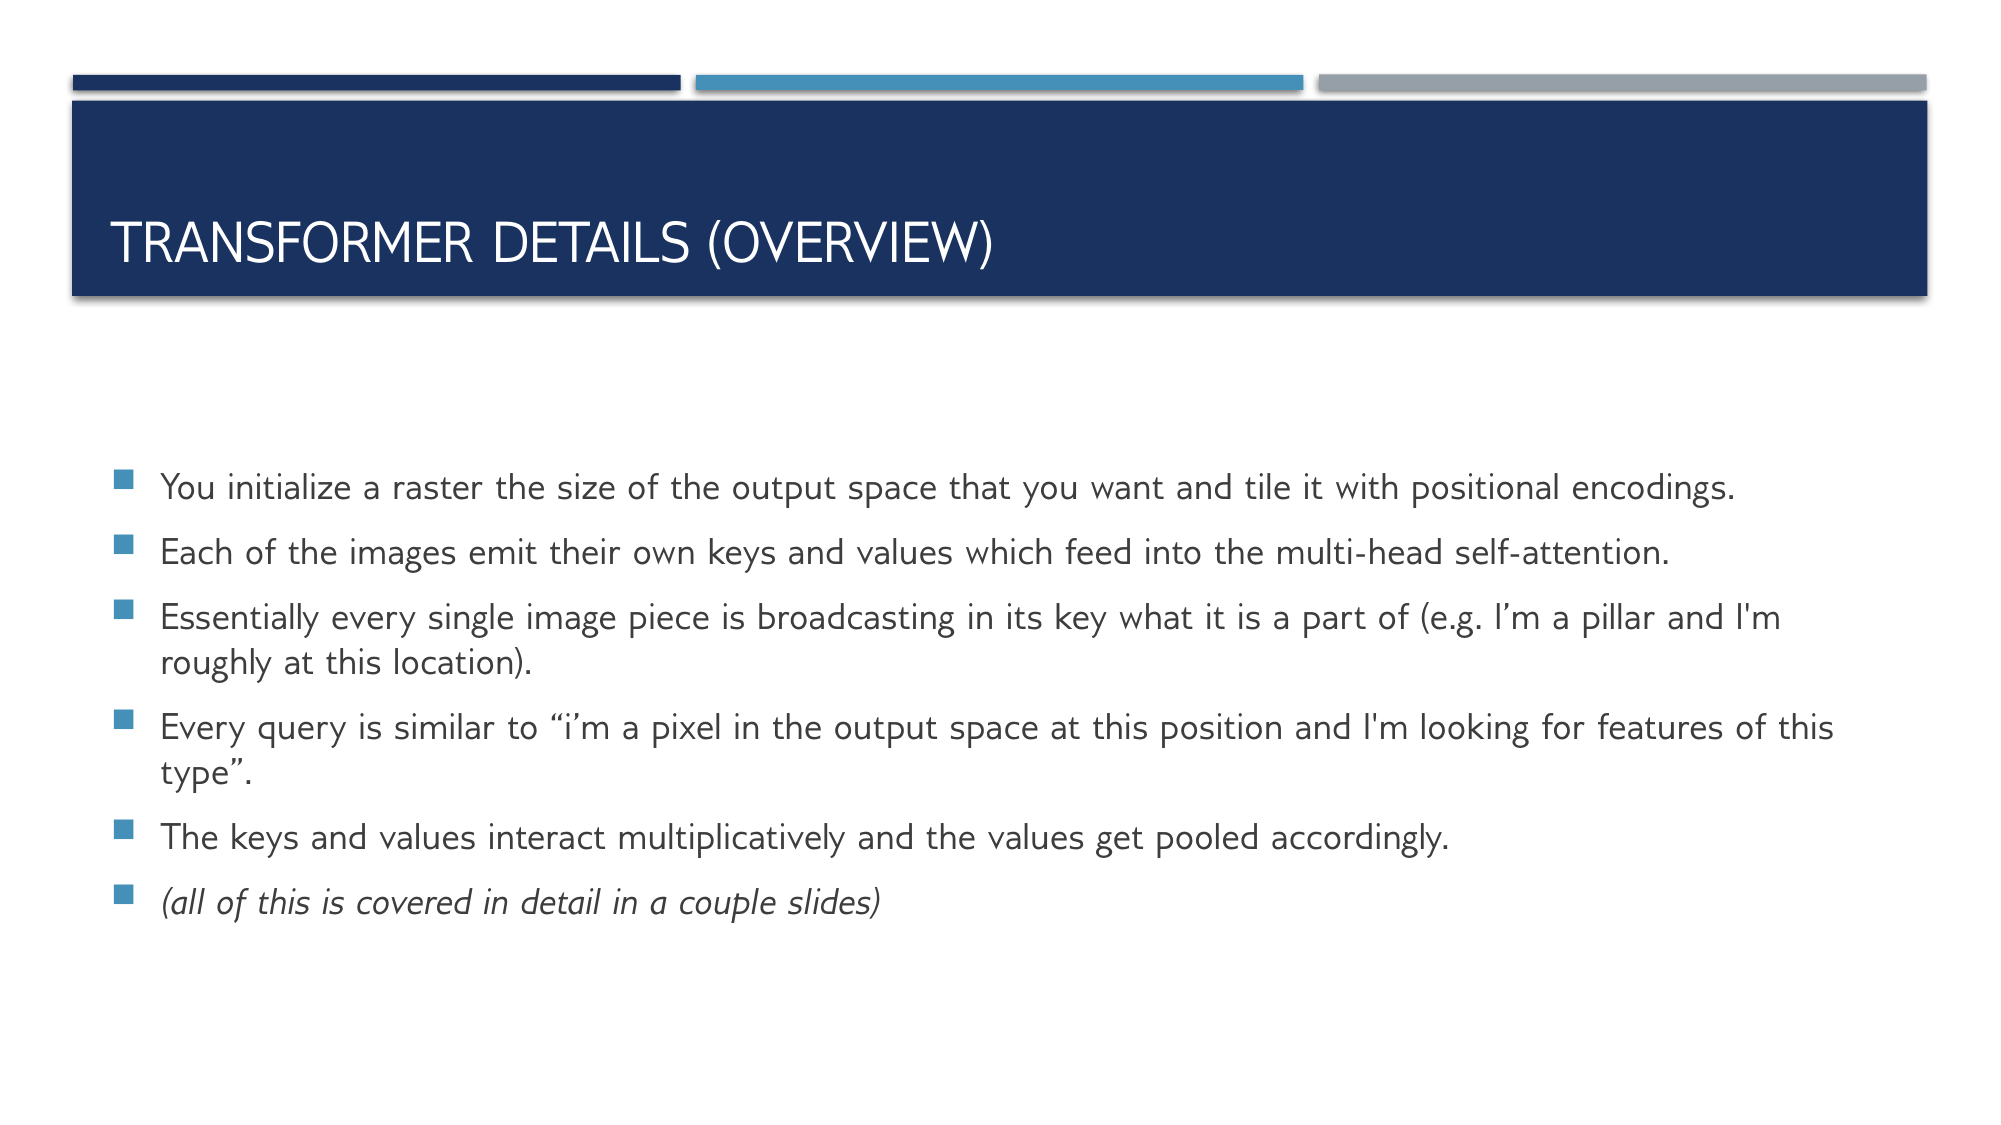

# Transformer details (overview)

You initialize a raster the size of the output space that you want and tile it with positional encodings.
Each of the images emit their own keys and values which feed into the multi-head self-attention.
Essentially every single image piece is broadcasting in its key what it is a part of (e.g. I’m a pillar and I'm roughly at this location).
Every query is similar to “i’m a pixel in the output space at this position and I'm looking for features of this type”.
The keys and values interact multiplicatively and the values get pooled accordingly.
(all of this is covered in detail in a couple slides)